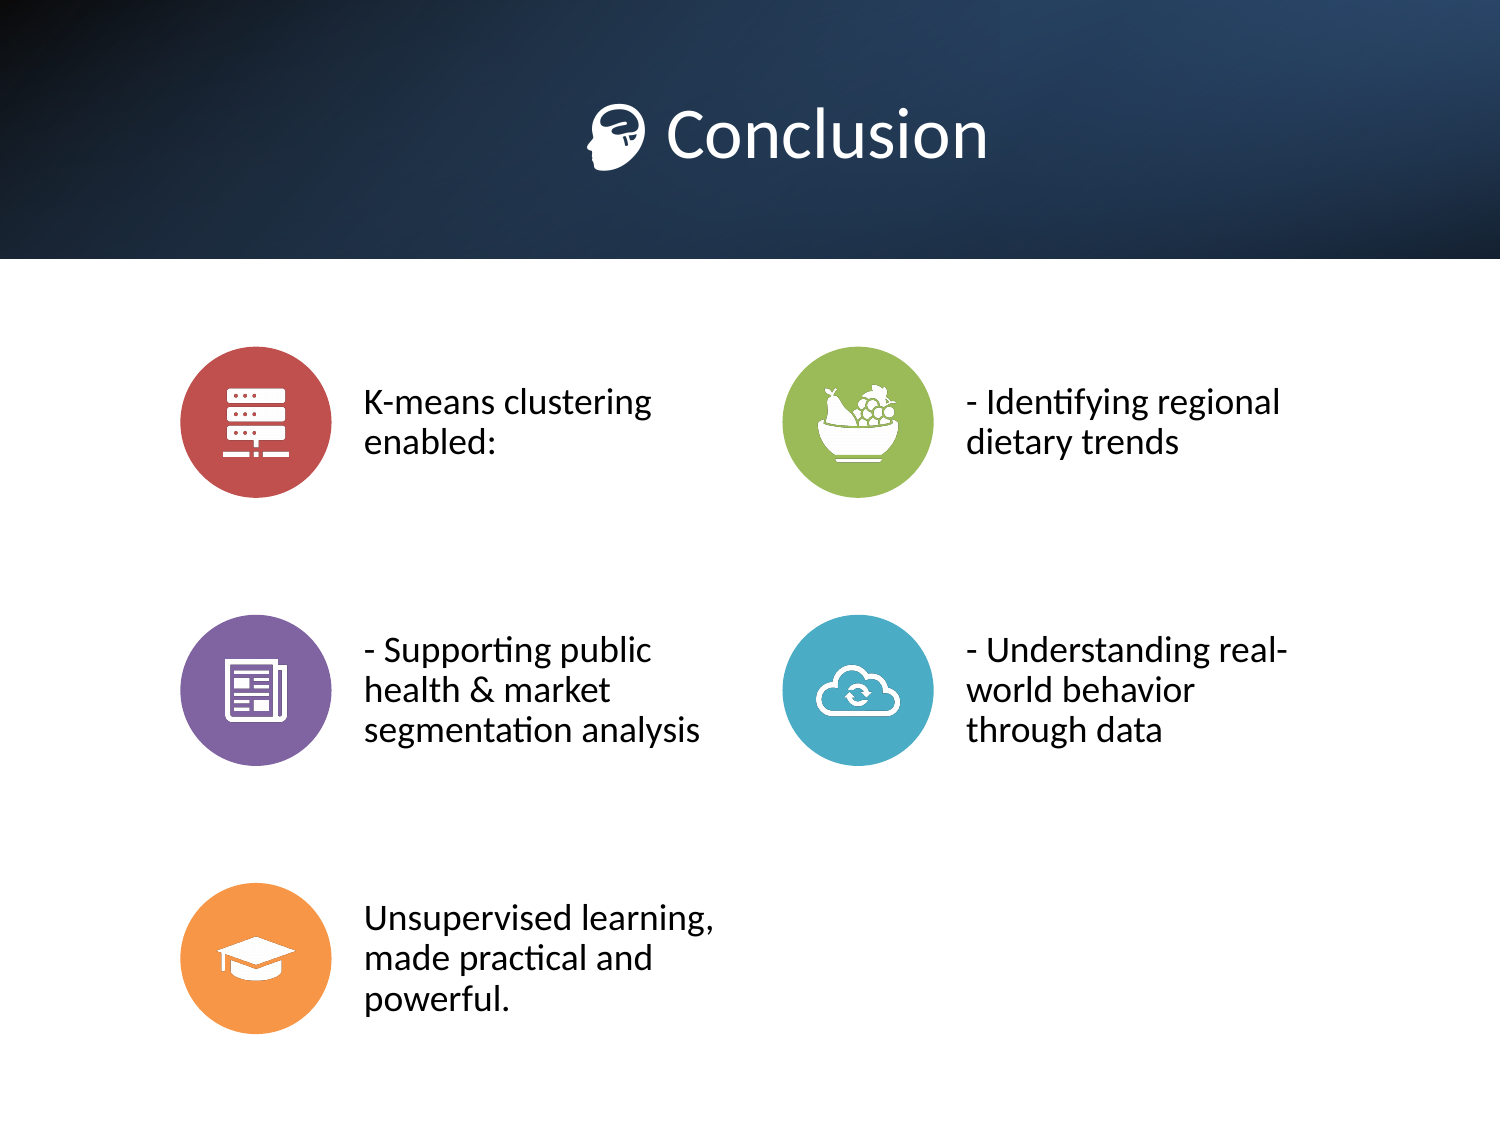

# 🧠 Conclusion
K-means clustering enabled:
- Identifying regional dietary trends
- Supporting public health & market segmentation analysis
- Understanding real-world behavior through data
Unsupervised learning, made practical and powerful.